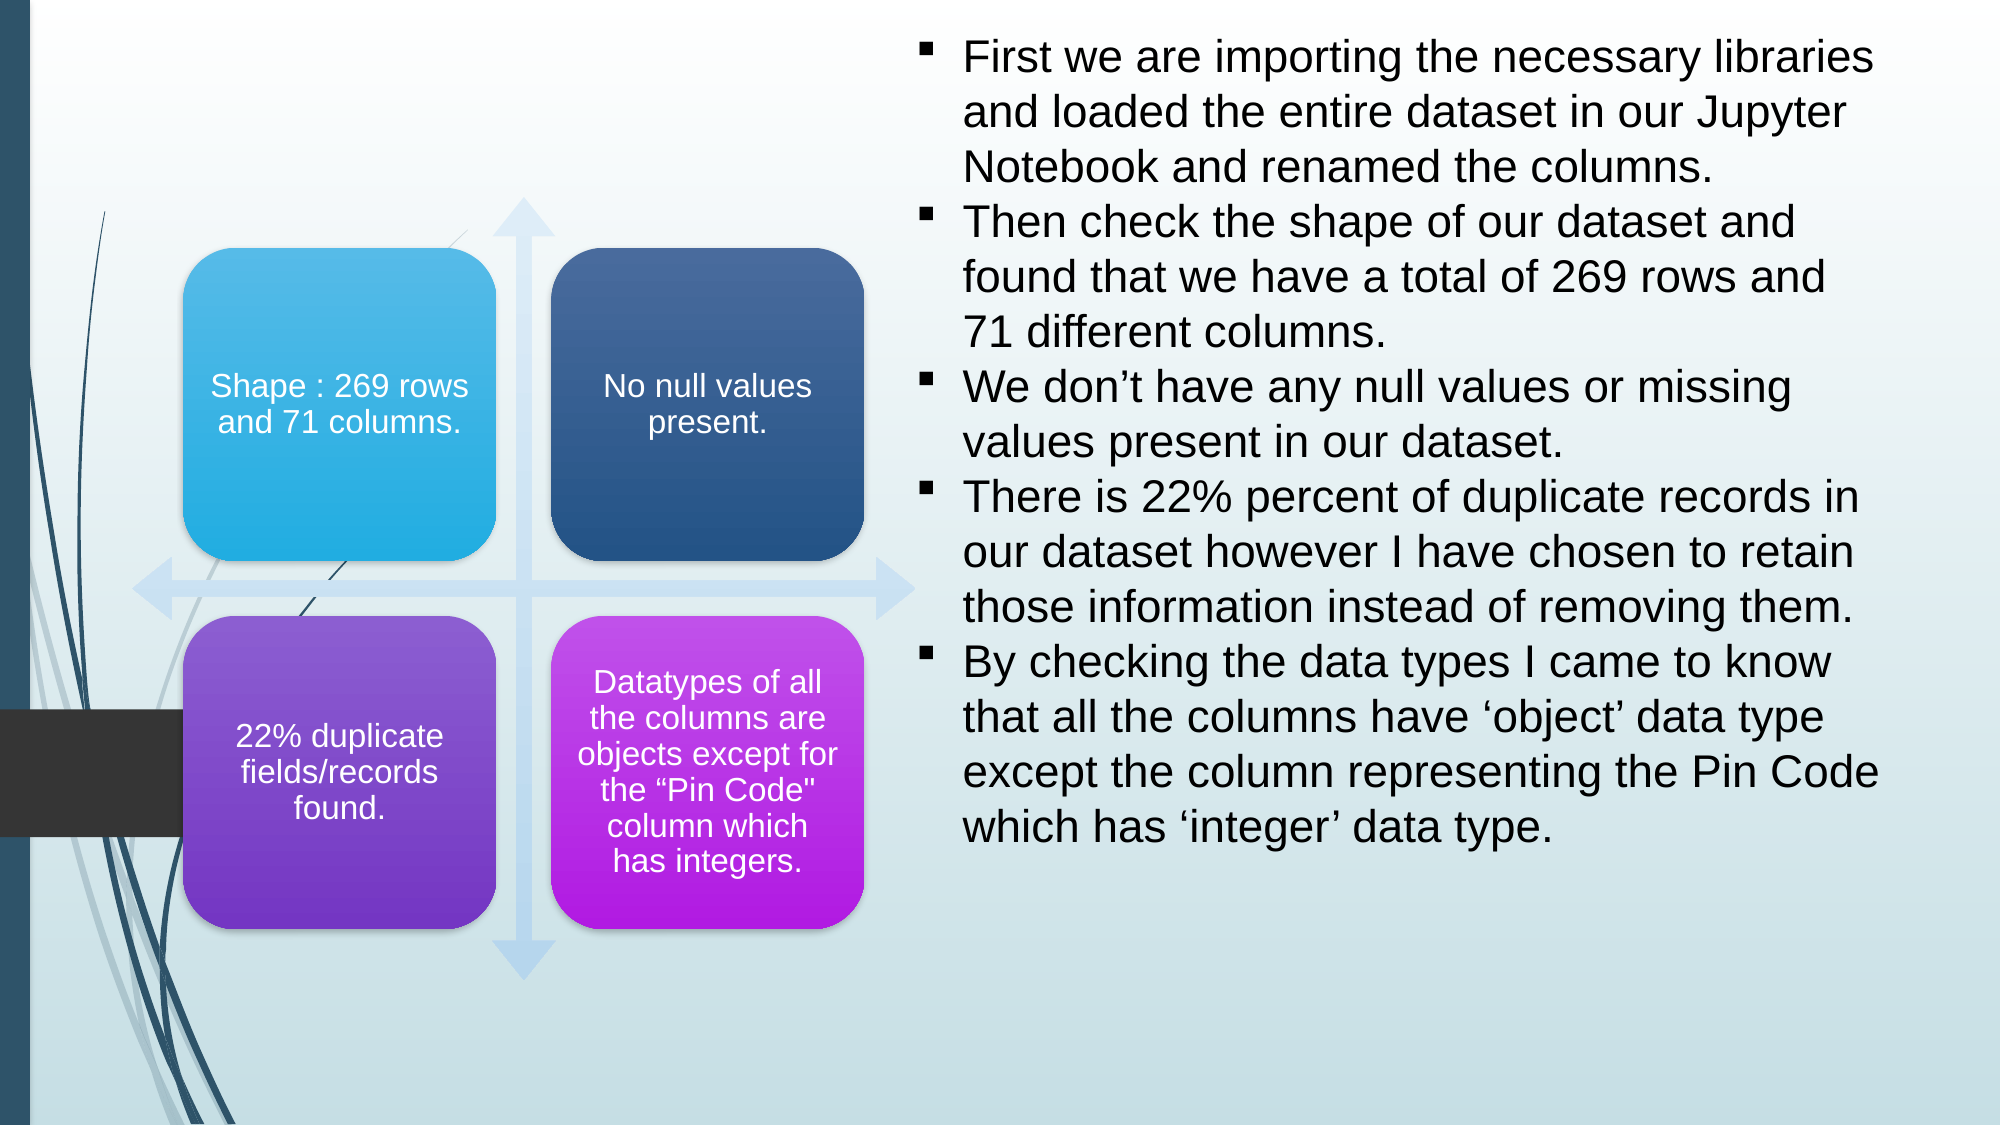

First we are importing the necessary libraries and loaded the entire dataset in our Jupyter Notebook and renamed the columns.
Then check the shape of our dataset and found that we have a total of 269 rows and 71 different columns.
We don’t have any null values or missing values present in our dataset.
There is 22% percent of duplicate records in our dataset however I have chosen to retain those information instead of removing them.
By checking the data types I came to know that all the columns have ‘object’ data type except the column representing the Pin Code which has ‘integer’ data type.

Shape : 269 rows and 71 columns.

No null values present.

22% duplicate fields/records found.

Datatypes of all the columns are objects except for the “Pin Code" column which has integers.